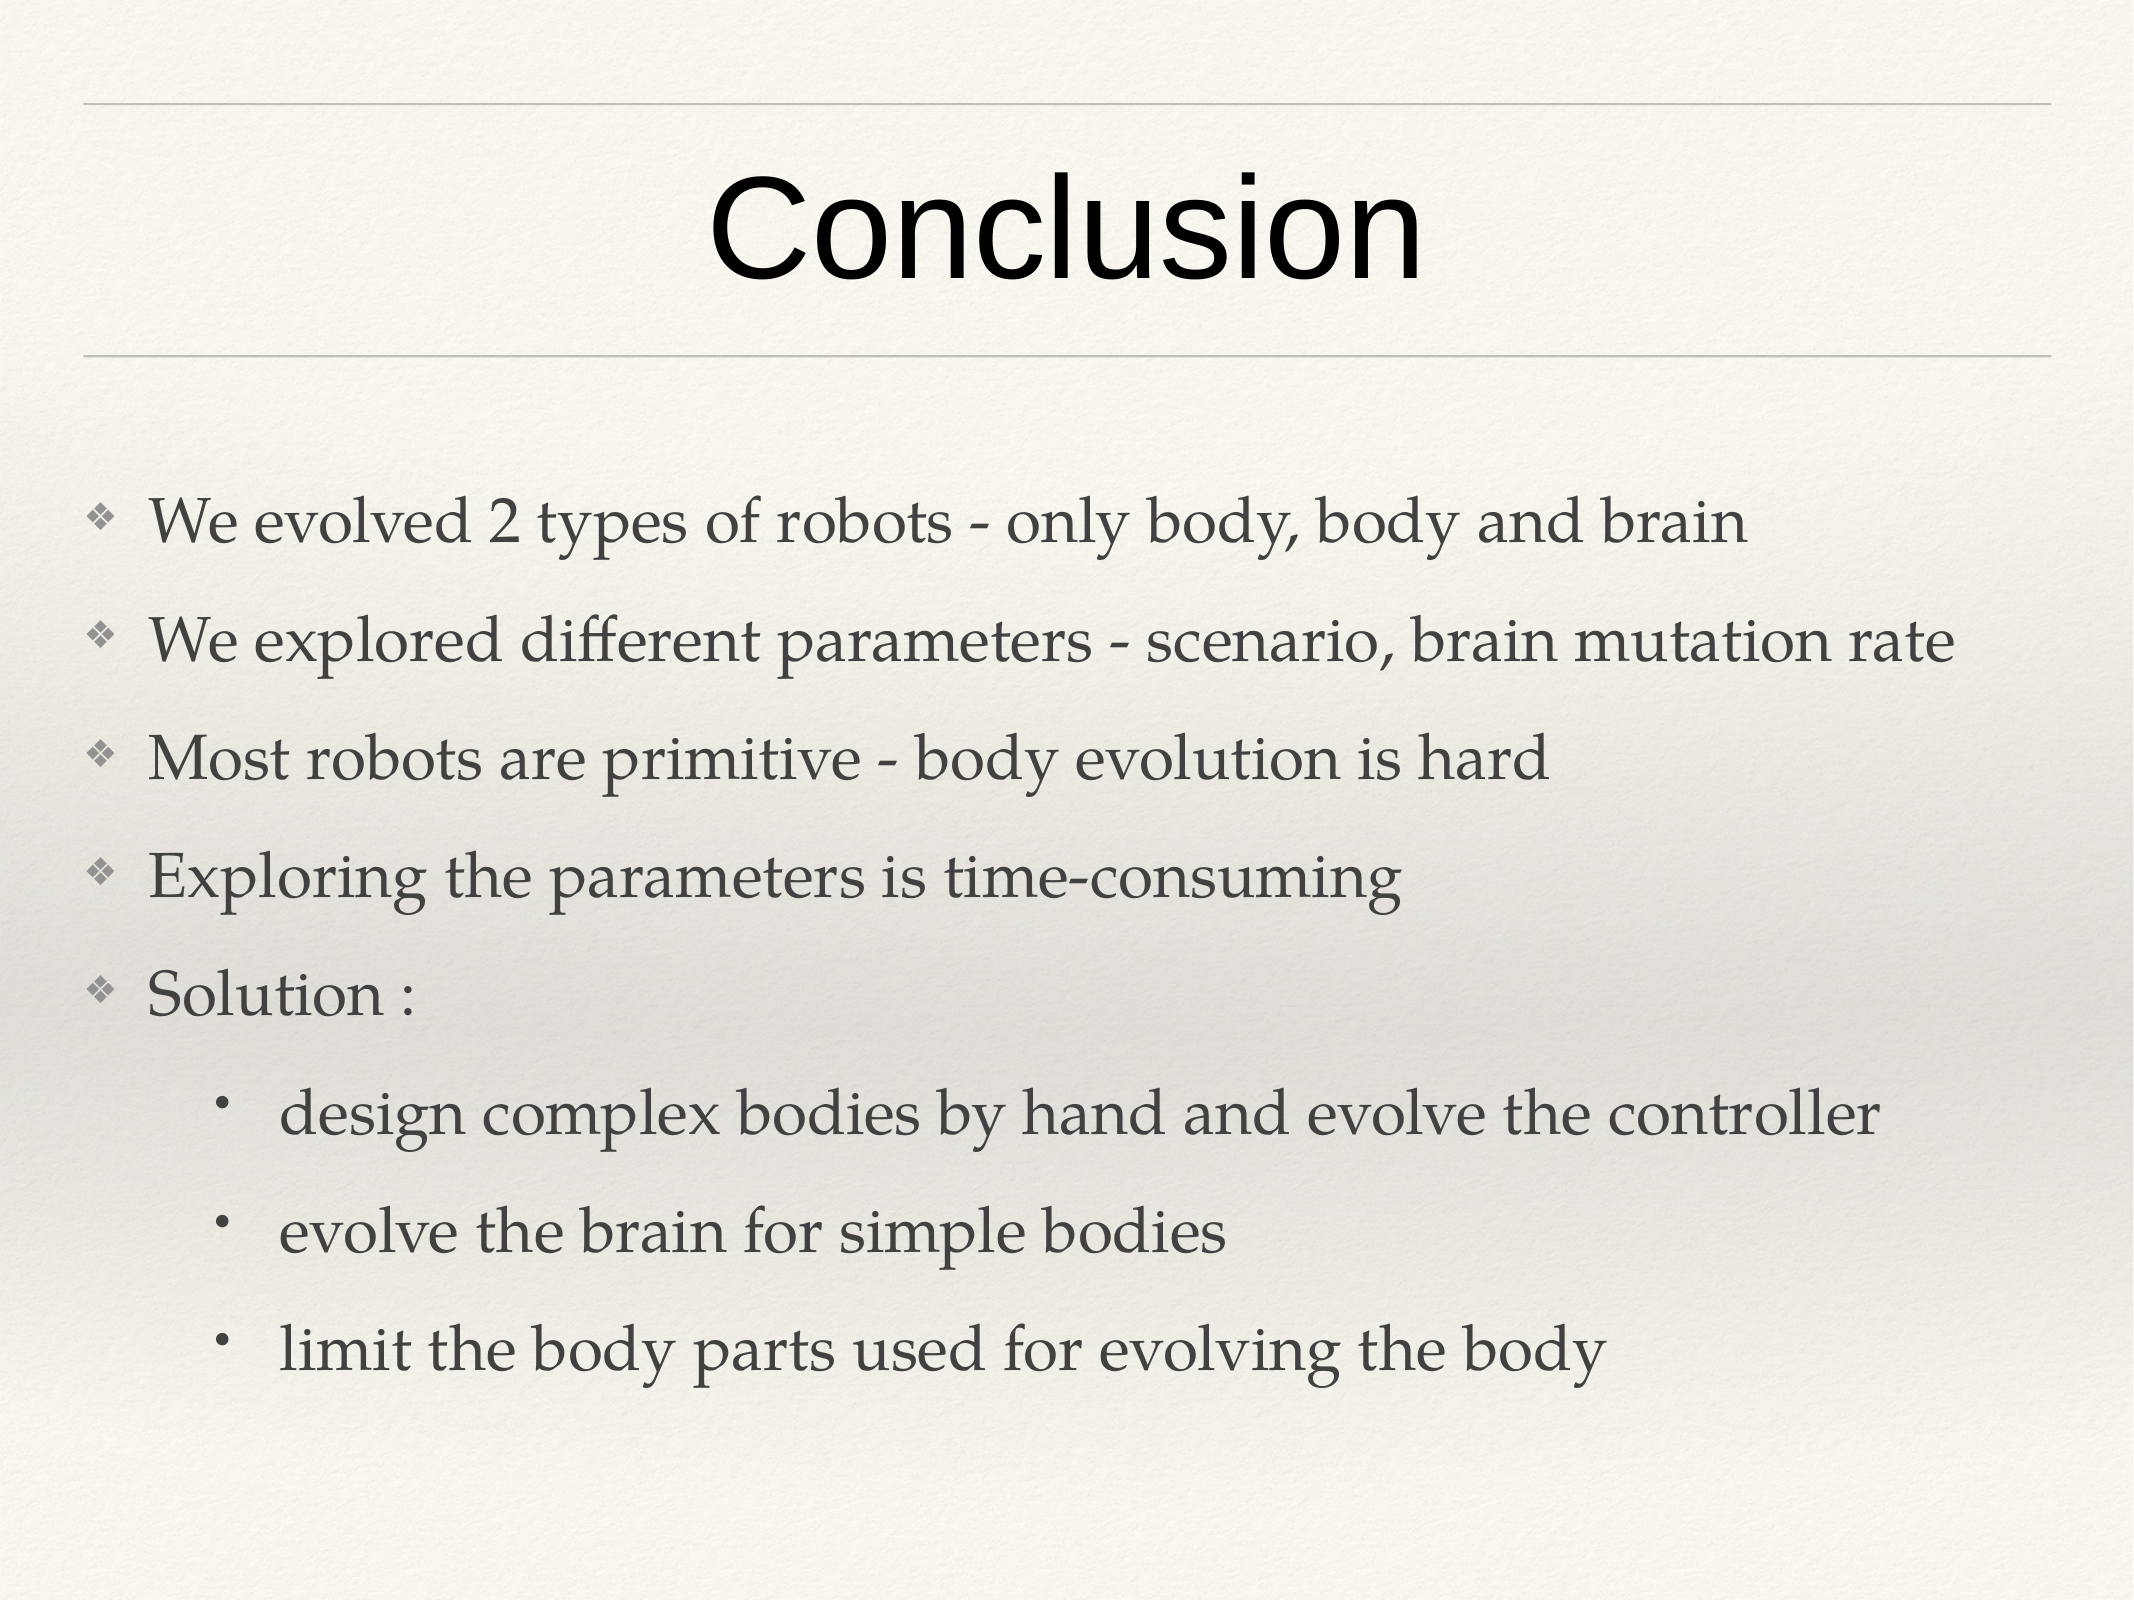

# Conclusion
We evolved 2 types of robots - only body, body and brain
We explored different parameters - scenario, brain mutation rate
Most robots are primitive - body evolution is hard
Exploring the parameters is time-consuming
Solution :
design complex bodies by hand and evolve the controller
evolve the brain for simple bodies
limit the body parts used for evolving the body
18